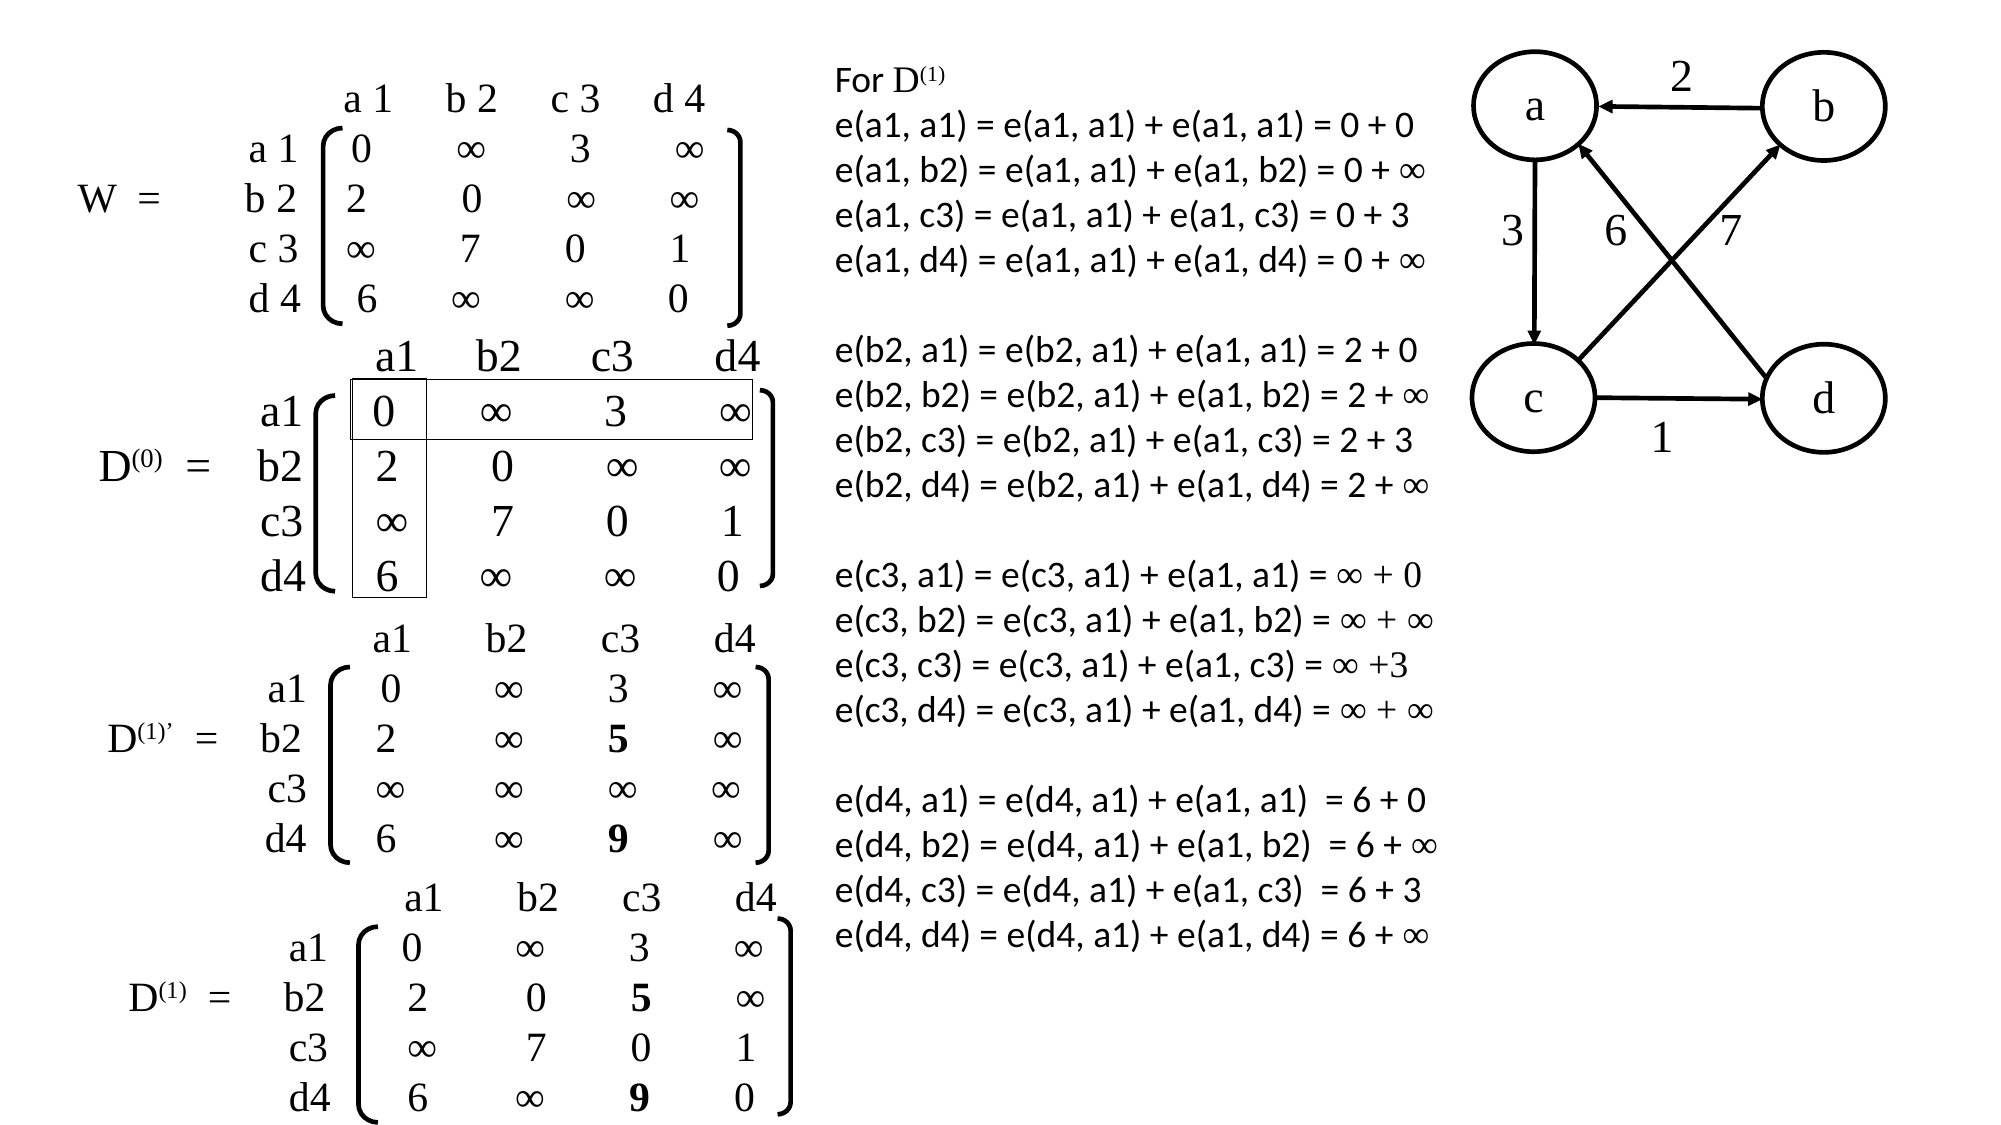

a 1     b 2     c 3     d 4
	        a 1     0        ∞        3        ∞
      W  =        b 2	   2         0        ∞       ∞
	        c 3	   ∞        7        0        1
	        d 4	    6       ∞        ∞       0
2
For D(1)
e(a1, a1) = e(a1, a1) + e(a1, a1) = 0 + 0
e(a1, b2) = e(a1, a1) + e(a1, b2) = 0 + ∞
e(a1, c3) = e(a1, a1) + e(a1, c3) = 0 + 3
e(a1, d4) = e(a1, a1) + e(a1, d4) = 0 + ∞

e(b2, a1) = e(b2, a1) + e(a1, a1) = 2 + 0
e(b2, b2) = e(b2, a1) + e(a1, b2) = 2 + ∞
e(b2, c3) = e(b2, a1) + e(a1, c3) = 2 + 3
e(b2, d4) = e(b2, a1) + e(a1, d4) = 2 + ∞

e(c3, a1) = e(c3, a1) + e(a1, a1) = ∞ + 0
e(c3, b2) = e(c3, a1) + e(a1, b2) = ∞ + ∞
e(c3, c3) = e(c3, a1) + e(a1, c3) = ∞ +3
e(c3, d4) = e(c3, a1) + e(a1, d4) = ∞ + ∞

e(d4, a1) = e(d4, a1) + e(a1, a1)  = 6 + 0
e(d4, b2) = e(d4, a1) + e(a1, b2)  = 6 + ∞
e(d4, c3) = e(d4, a1) + e(a1, c3)  = 6 + 3
e(d4, d4) = e(d4, a1) + e(a1, d4) = 6 + ∞
a
b

3       6        7

           	                  a1     b2      c3       d4
	        a1      0	 ∞        3        ∞
       D(0)  =    b2	     2	  0        ∞       ∞
	        c3	     ∞	  7        0        1
	        d4	     6	 ∞        ∞       0
c
d

1

           	                  a1       b2       c3       d4
	        a1       0	 ∞        3        ∞
       D(1)’  =    b2	    2	 ∞        5        ∞
	        c3	    ∞	 ∞        ∞       ∞
                      d4	    6	 ∞        9        ∞

           	                   a1       b2      c3       d4
	        a1       0	 ∞        3        ∞
       D(1)  =     b2	     2	  0        5        ∞
	        c3	     ∞	  7        0        1
	        d4	     6	 ∞        9        0